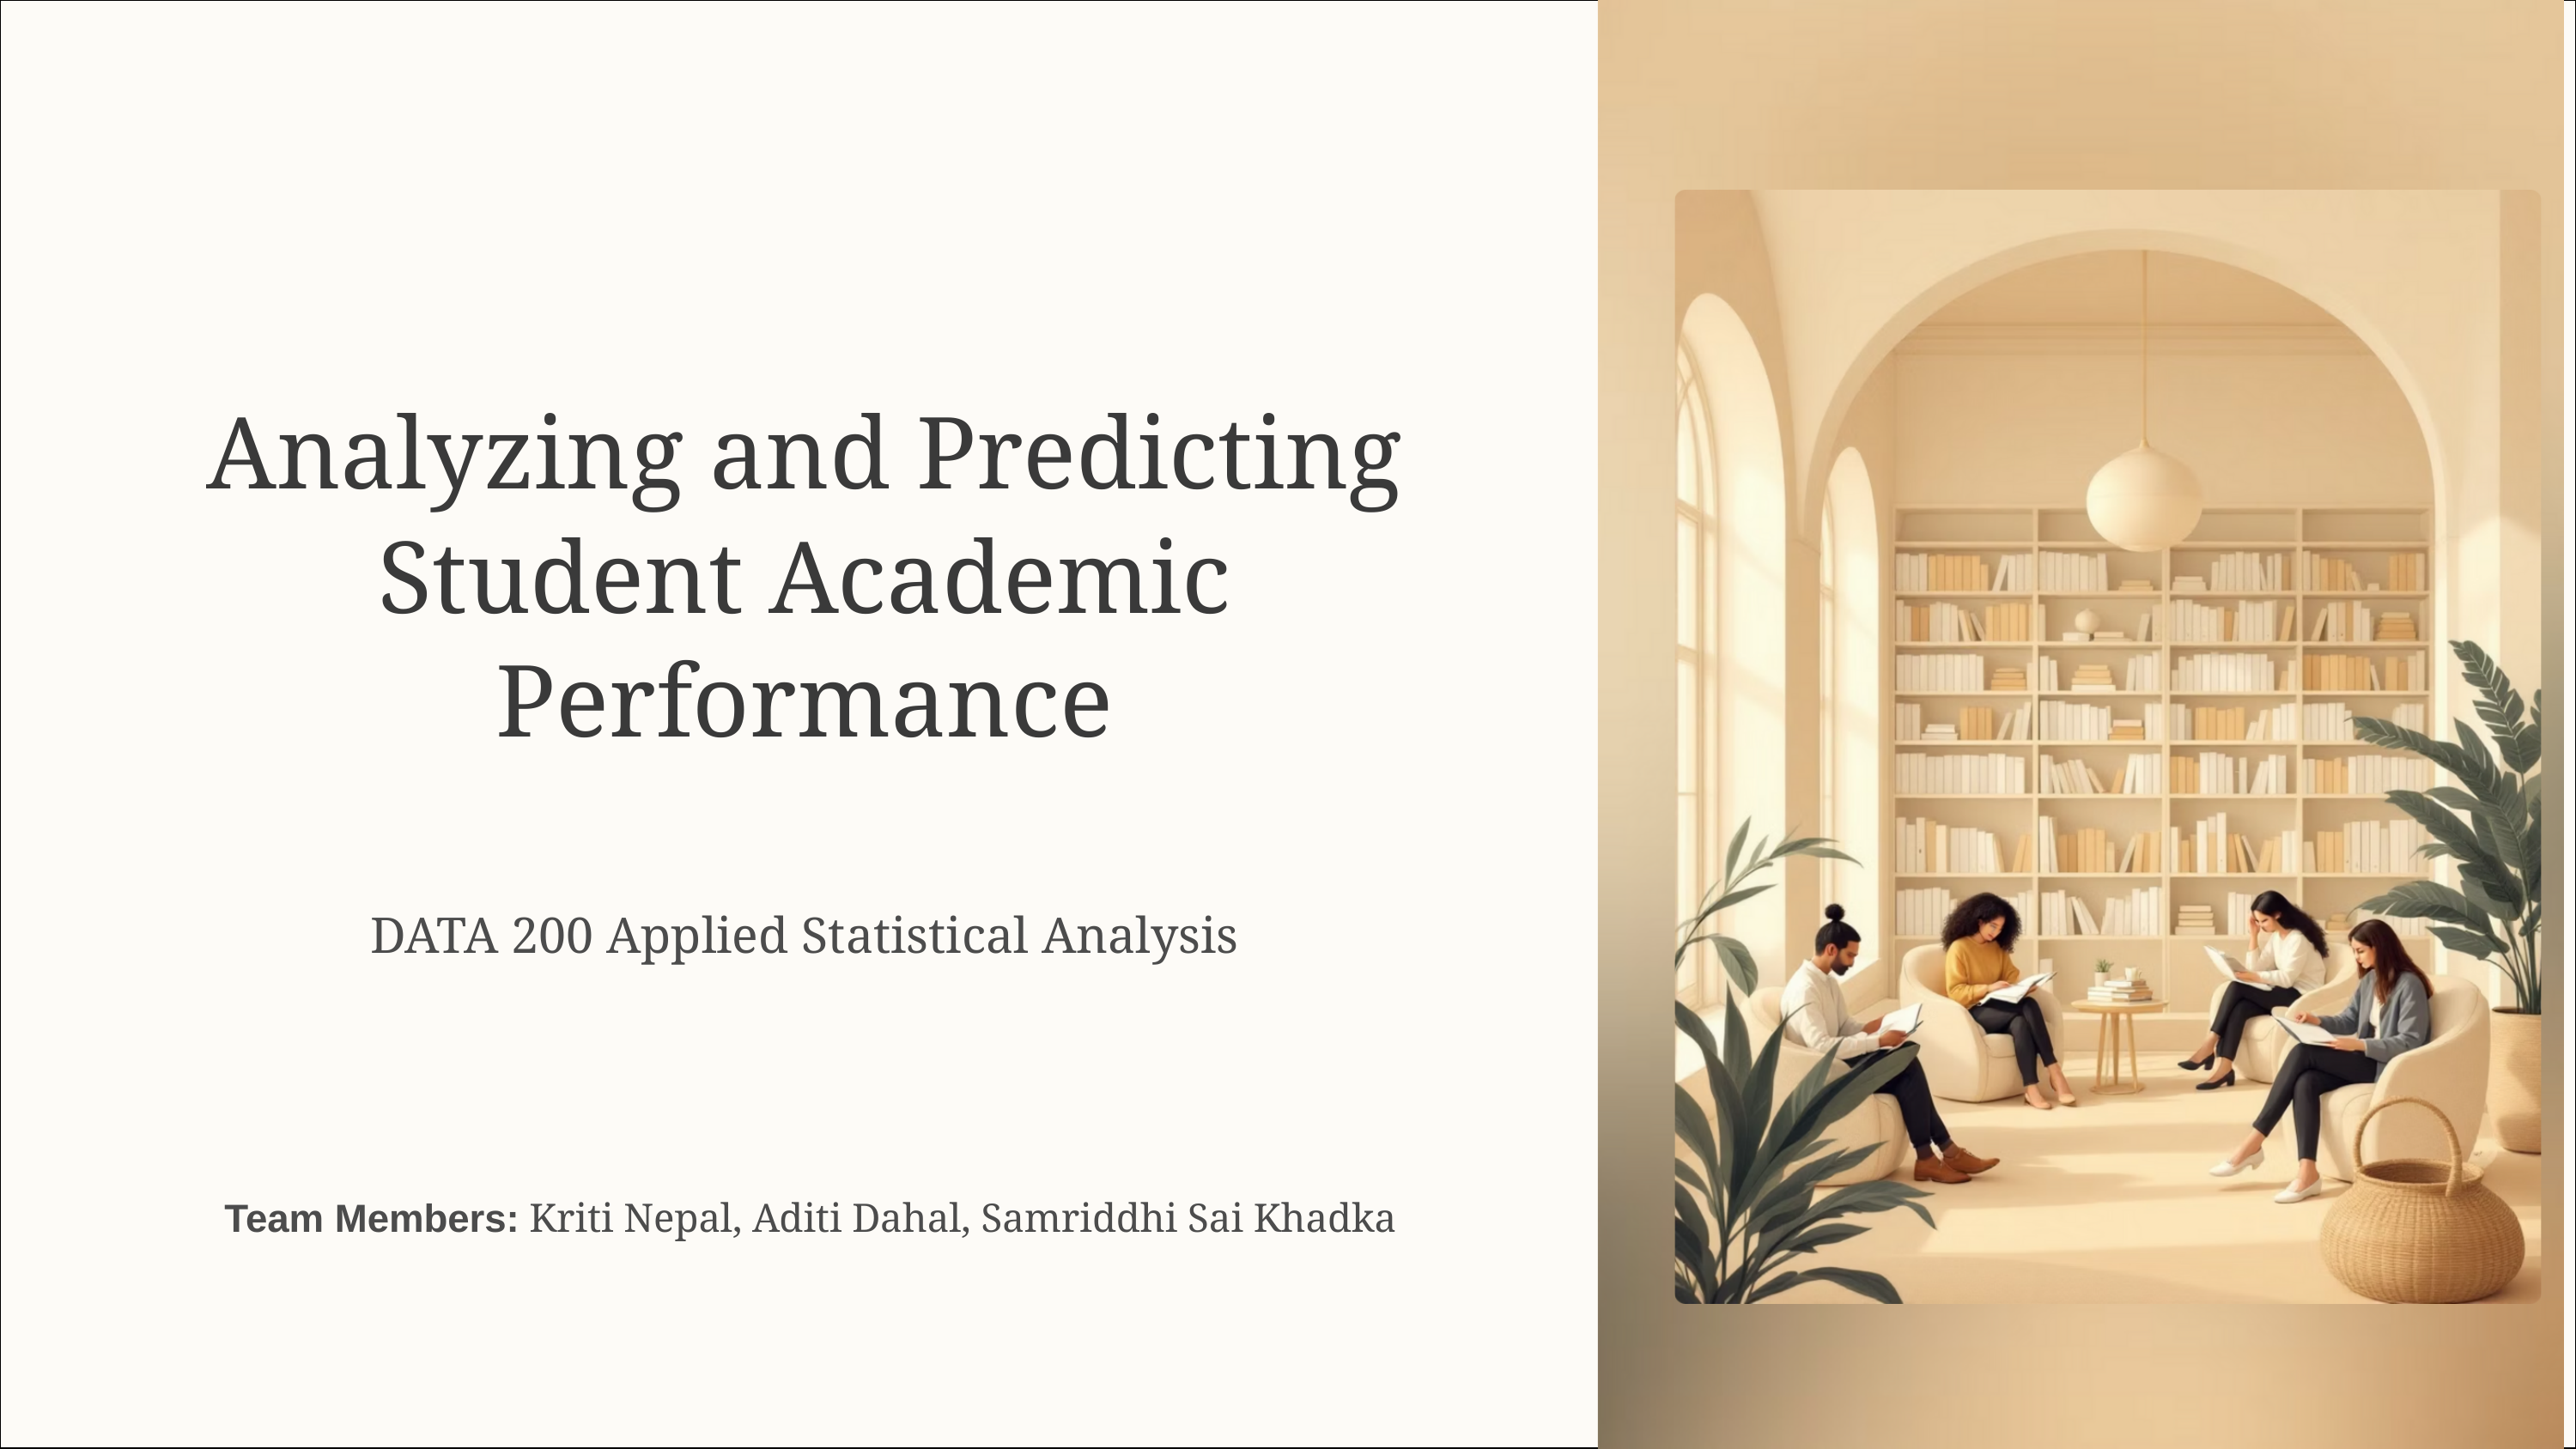

Analyzing and Predicting Student Academic Performance
DATA 200 Applied Statistical Analysis

Team Members: Kriti Nepal, Aditi Dahal, Samriddhi Sai Khadka